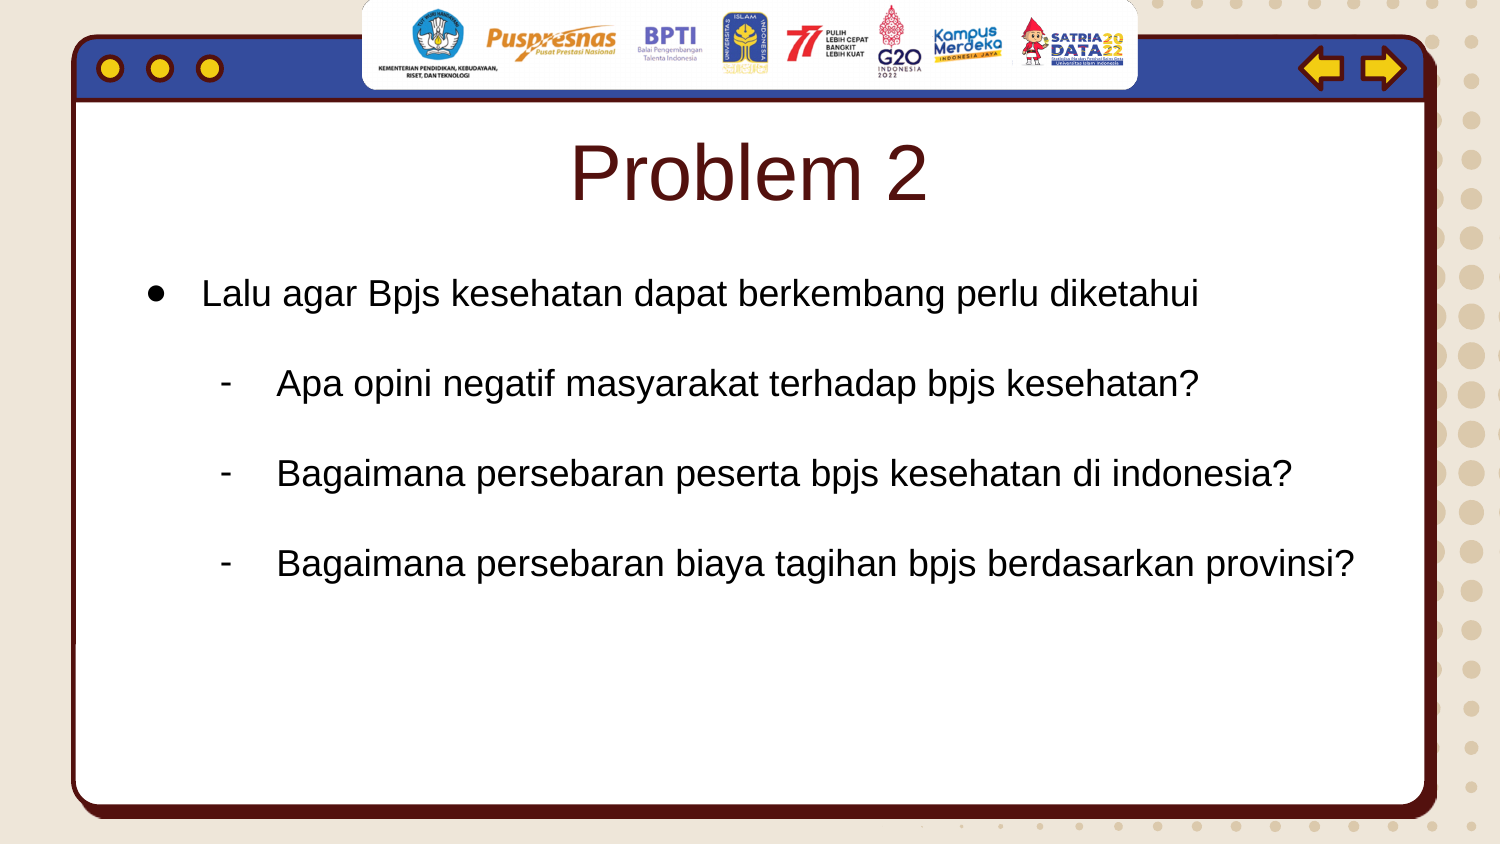

# Problem 2
Lalu agar Bpjs kesehatan dapat berkembang perlu diketahui

Apa opini negatif masyarakat terhadap bpjs kesehatan?

Bagaimana persebaran peserta bpjs kesehatan di indonesia?

Bagaimana persebaran biaya tagihan bpjs berdasarkan provinsi?